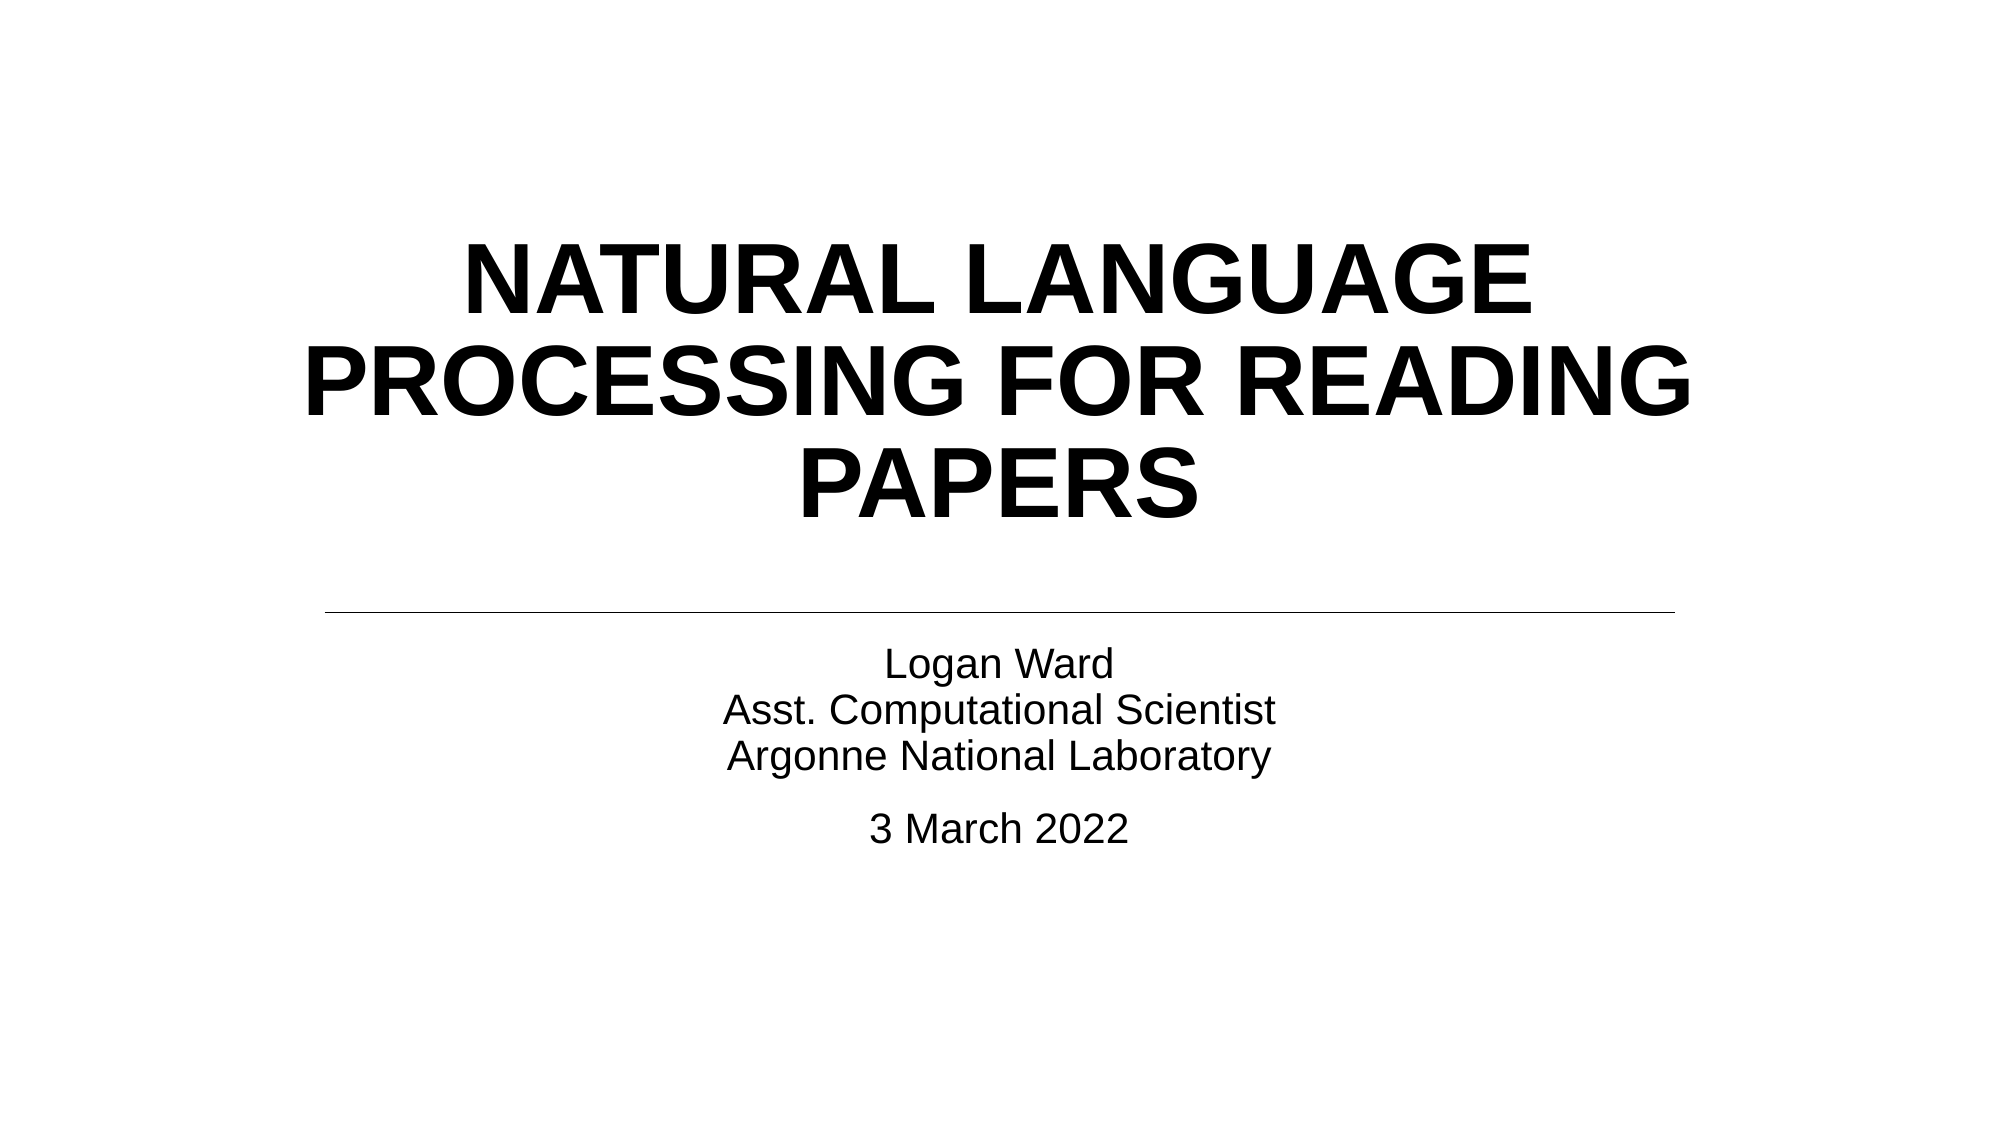

# Natural Language Processing for Reading Papers
Logan Ward
Asst. Computational Scientist
Argonne National Laboratory
3 March 2022